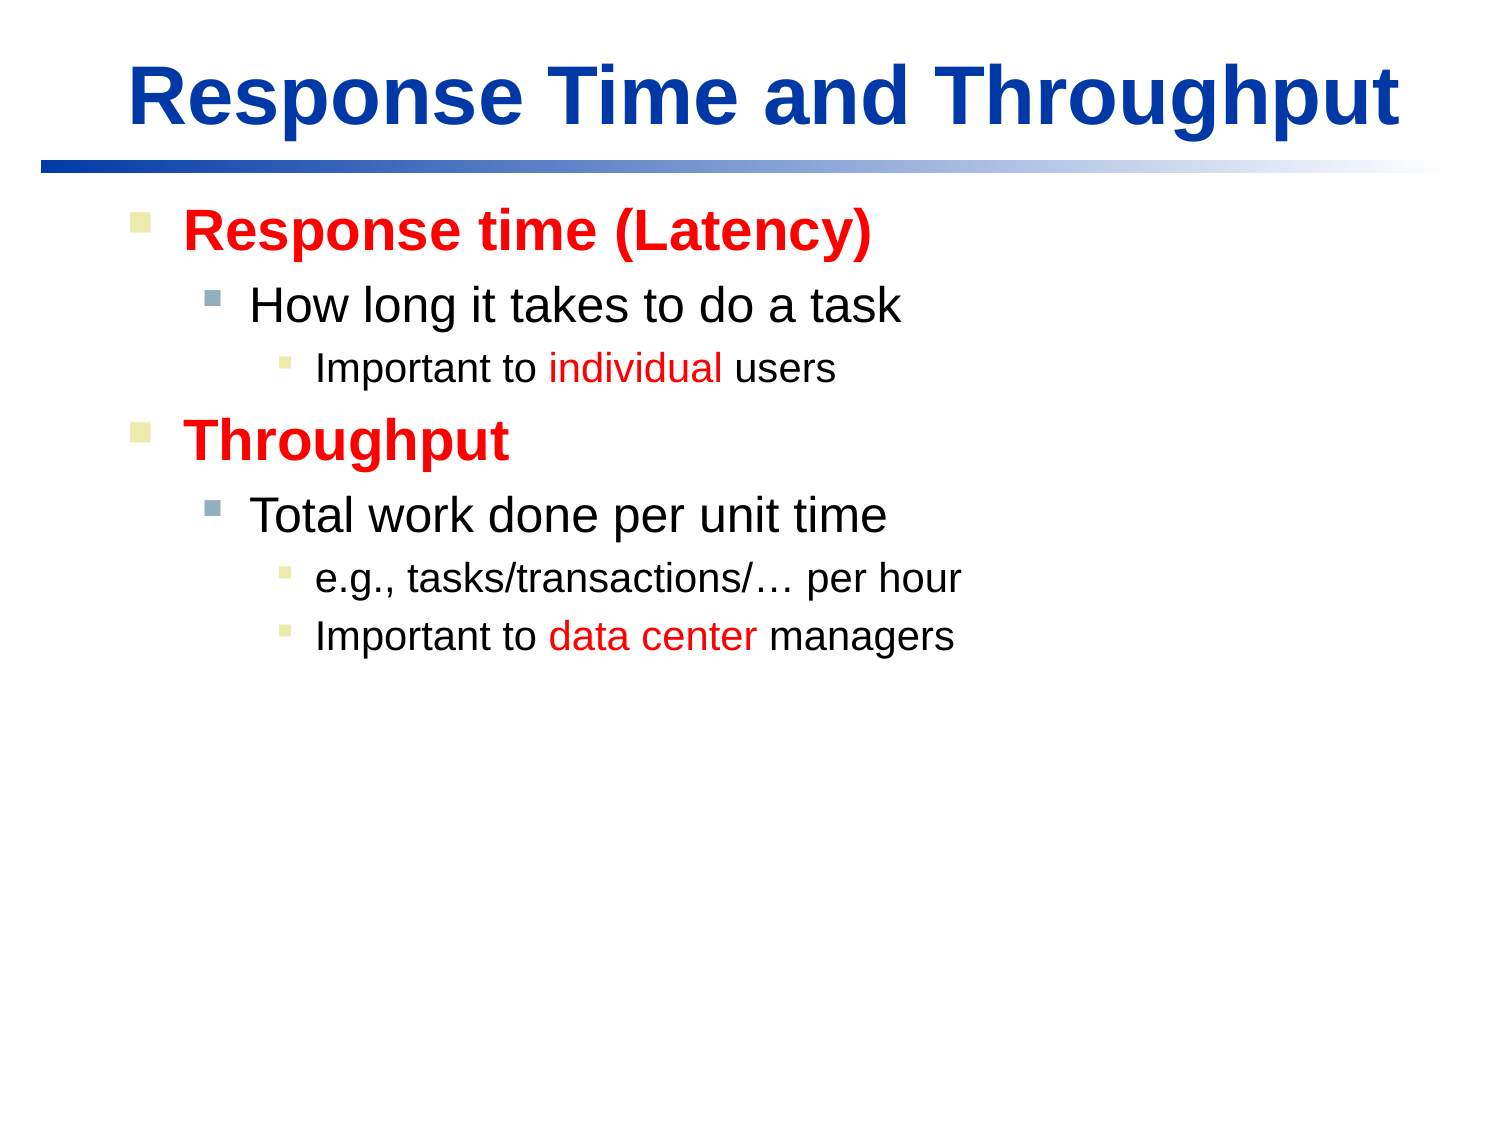

# Response Time and Throughput
Response time (Latency)
How long it takes to do a task
Important to individual users
Throughput
Total work done per unit time
e.g., tasks/transactions/… per hour
Important to data center managers